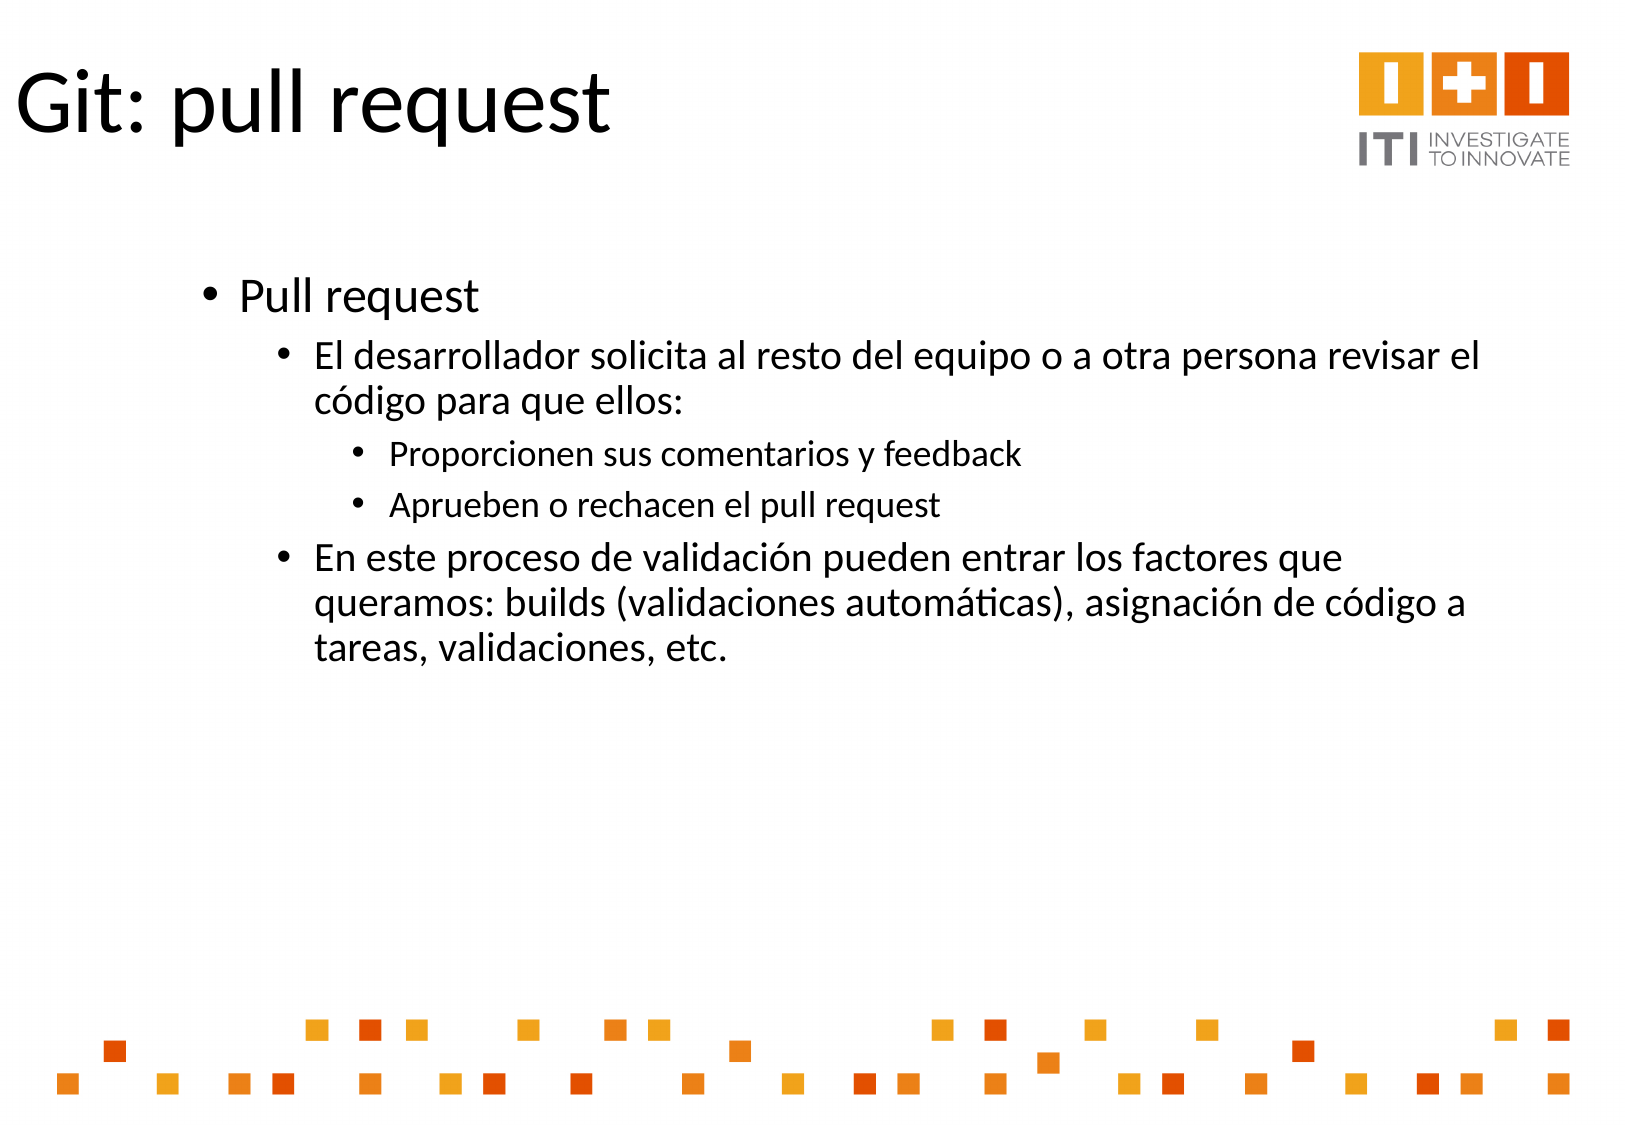

# Git: pull request

Pull request
El desarrollador solicita al resto del equipo o a otra persona revisar el código para que ellos:
Proporcionen sus comentarios y feedback
Aprueben o rechacen el pull request
En este proceso de validación pueden entrar los factores que queramos: builds (validaciones automáticas), asignación de código a tareas, validaciones, etc.